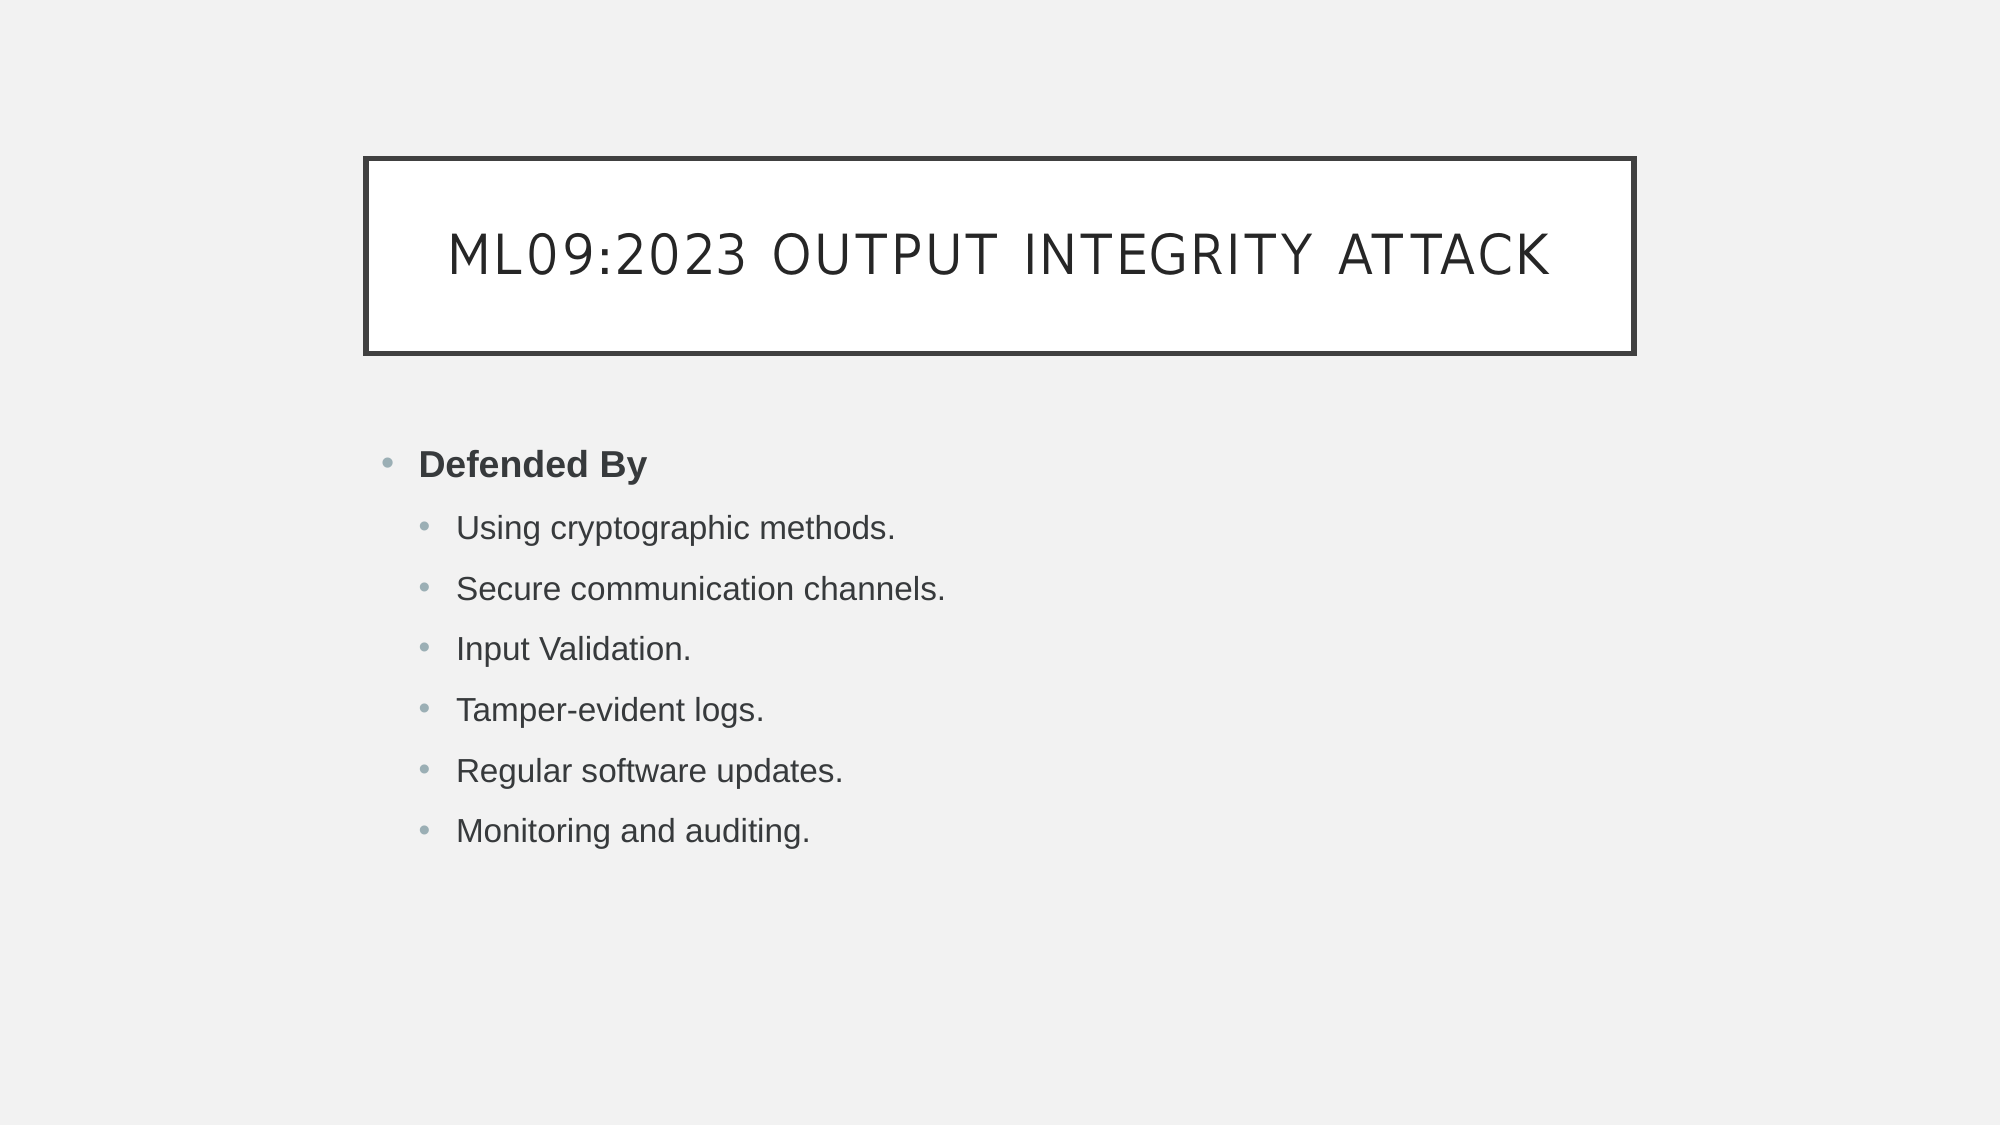

# ML09:2023 Output Integrity Attack
Defended By
Using cryptographic methods.
Secure communication channels.
Input Validation.
Tamper-evident logs.
Regular software updates.
Monitoring and auditing.